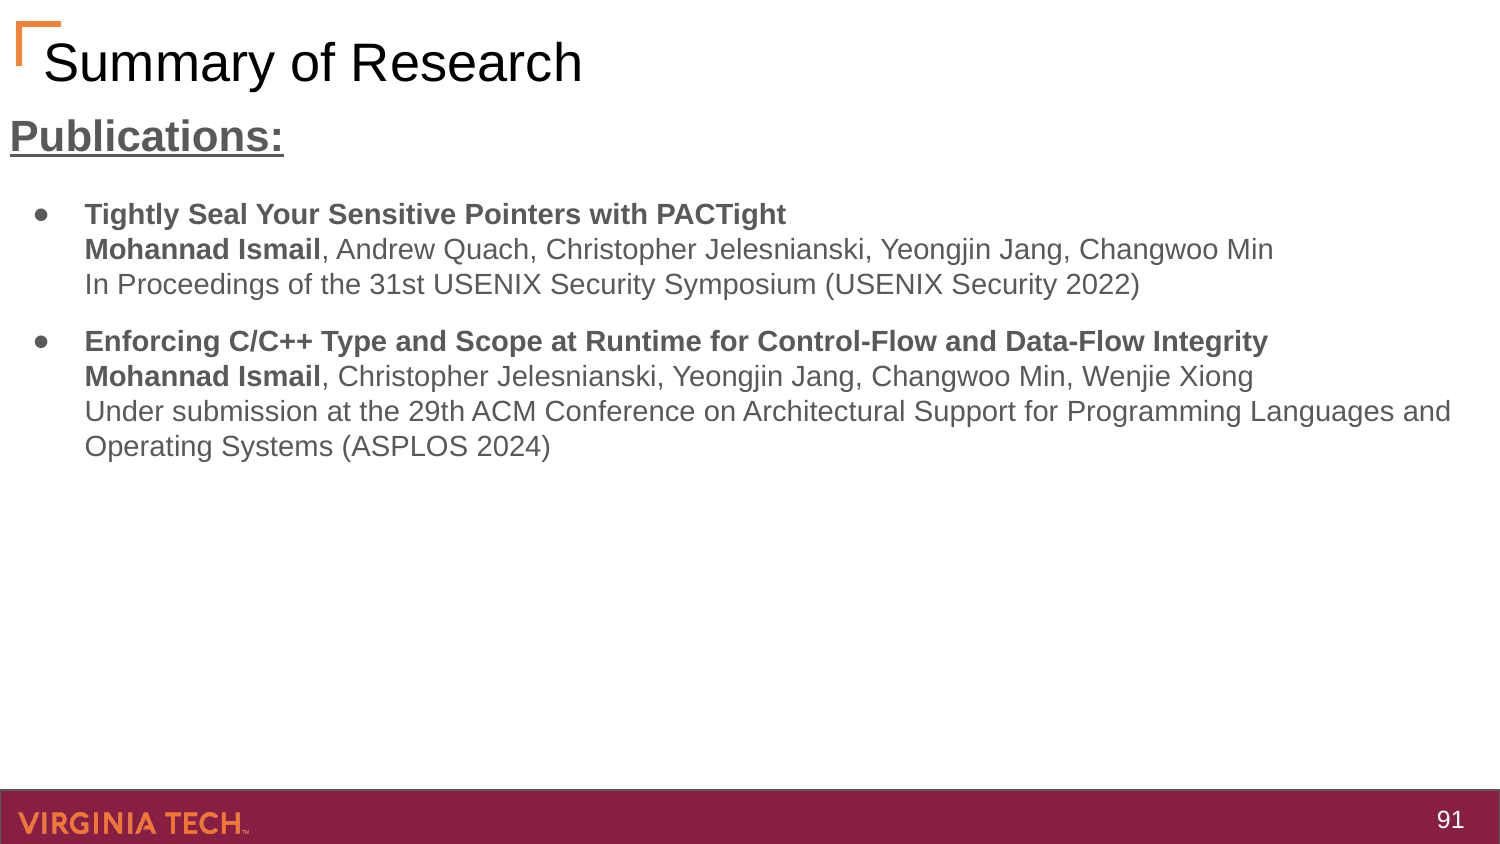

# Summary of Research
Publications:

Tightly Seal Your Sensitive Pointers with PACTight
Mohannad Ismail, Andrew Quach, Christopher Jelesnianski, Yeongjin Jang, Changwoo Min
In Proceedings of the 31st USENIX Security Symposium (USENIX Security 2022)

Enforcing C/C++ Type and Scope at Runtime for Control-Flow and Data-Flow Integrity
Mohannad Ismail, Christopher Jelesnianski, Yeongjin Jang, Changwoo Min, Wenjie Xiong
Under submission at the 29th ACM Conference on Architectural Support for Programming Languages and Operating Systems (ASPLOS 2024)

91